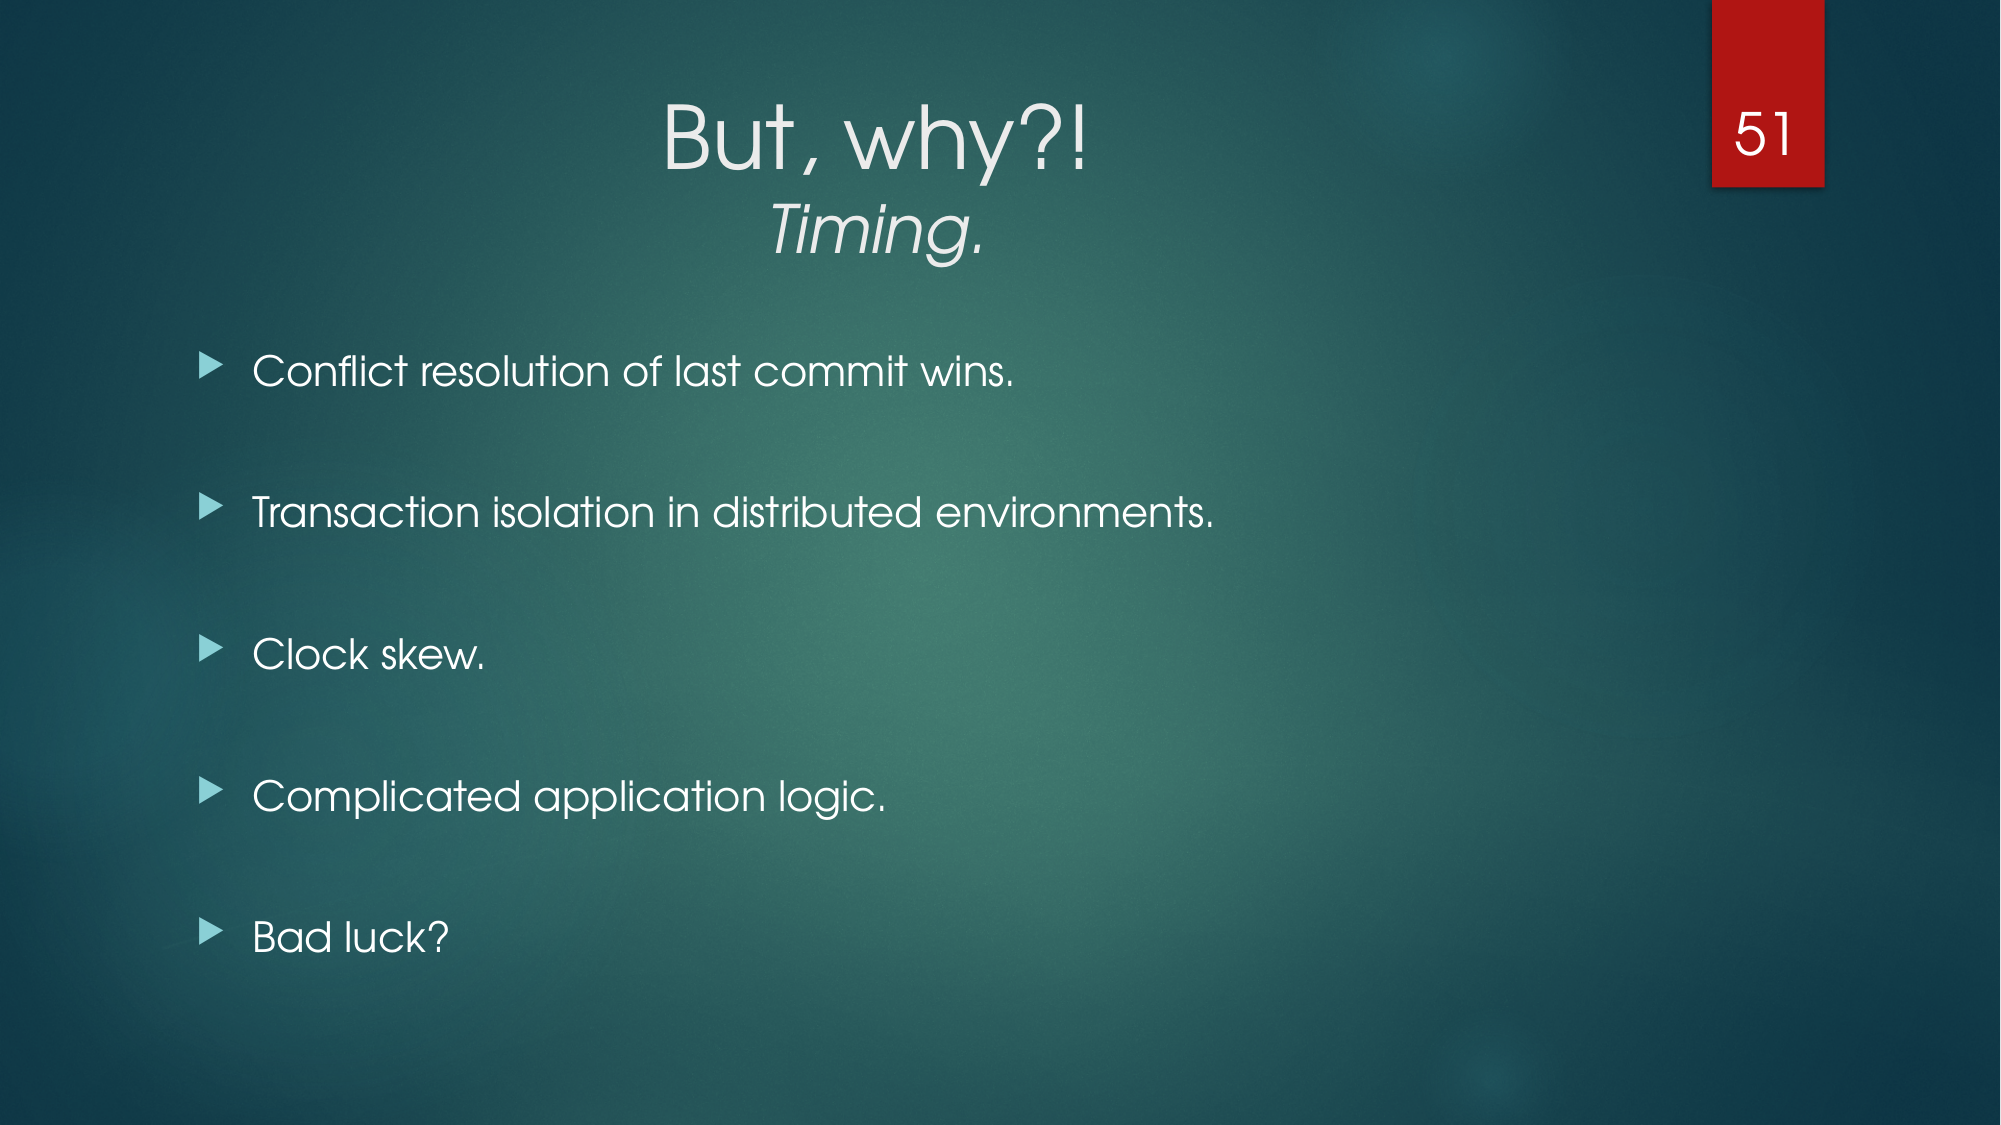

51
# But, why?! Timing.
Conflict resolution of last commit wins.

Transaction isolation in distributed environments.

Clock skew.

Complicated application logic.

Bad luck?